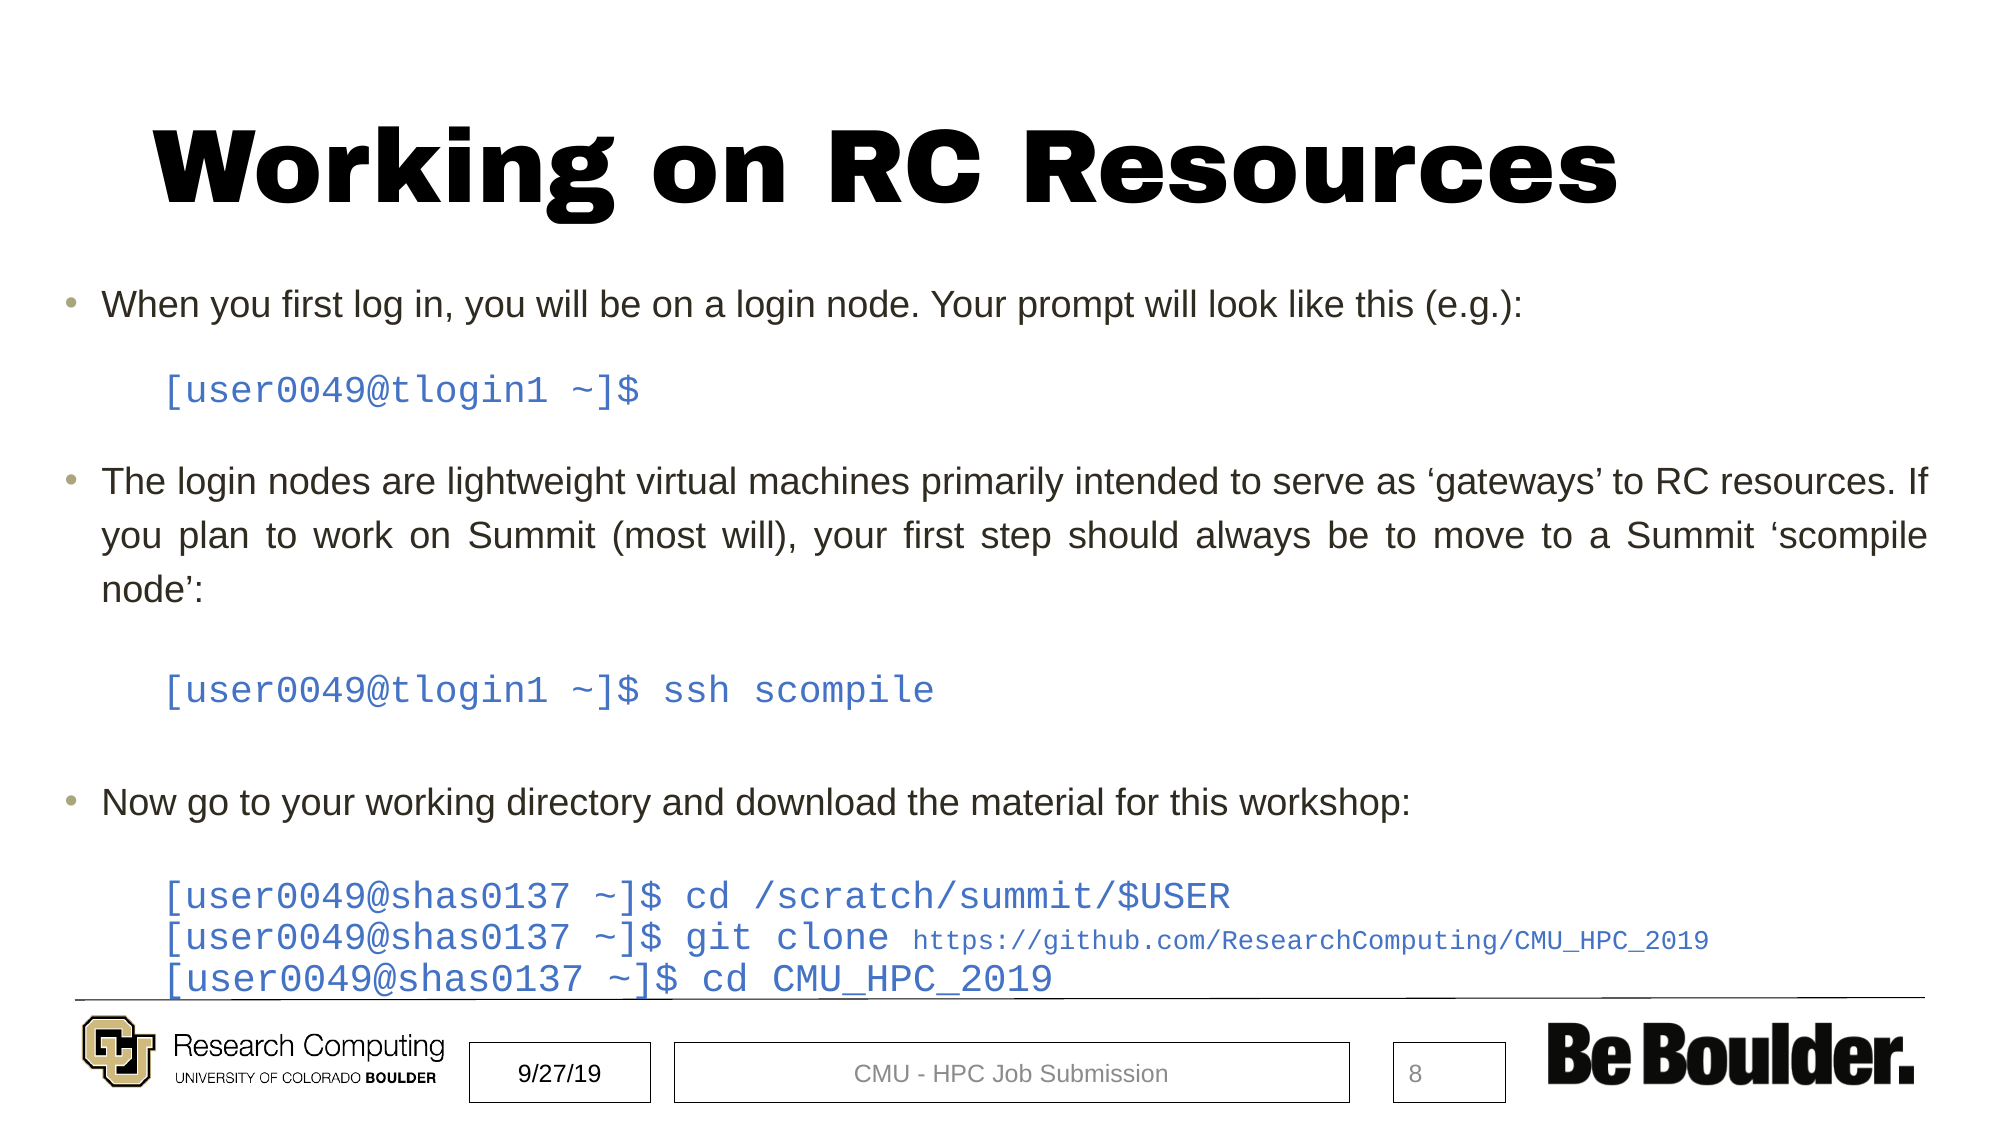

# Working on RC Resources
When you first log in, you will be on a login node. Your prompt will look like this (e.g.):

	[user0049@tlogin1 ~]$

The login nodes are lightweight virtual machines primarily intended to serve as ‘gateways’ to RC resources. If you plan to work on Summit (most will), your first step should always be to move to a Summit ‘scompile node’:

	[user0049@tlogin1 ~]$ ssh scompile

Now go to your working directory and download the material for this workshop:

	[user0049@shas0137 ~]$ cd /scratch/summit/$USER
	[user0049@shas0137 ~]$ git clone https://github.com/ResearchComputing/CMU_HPC_2019
	[user0049@shas0137 ~]$ cd CMU_HPC_2019

9/27/19
CMU - HPC Job Submission
8